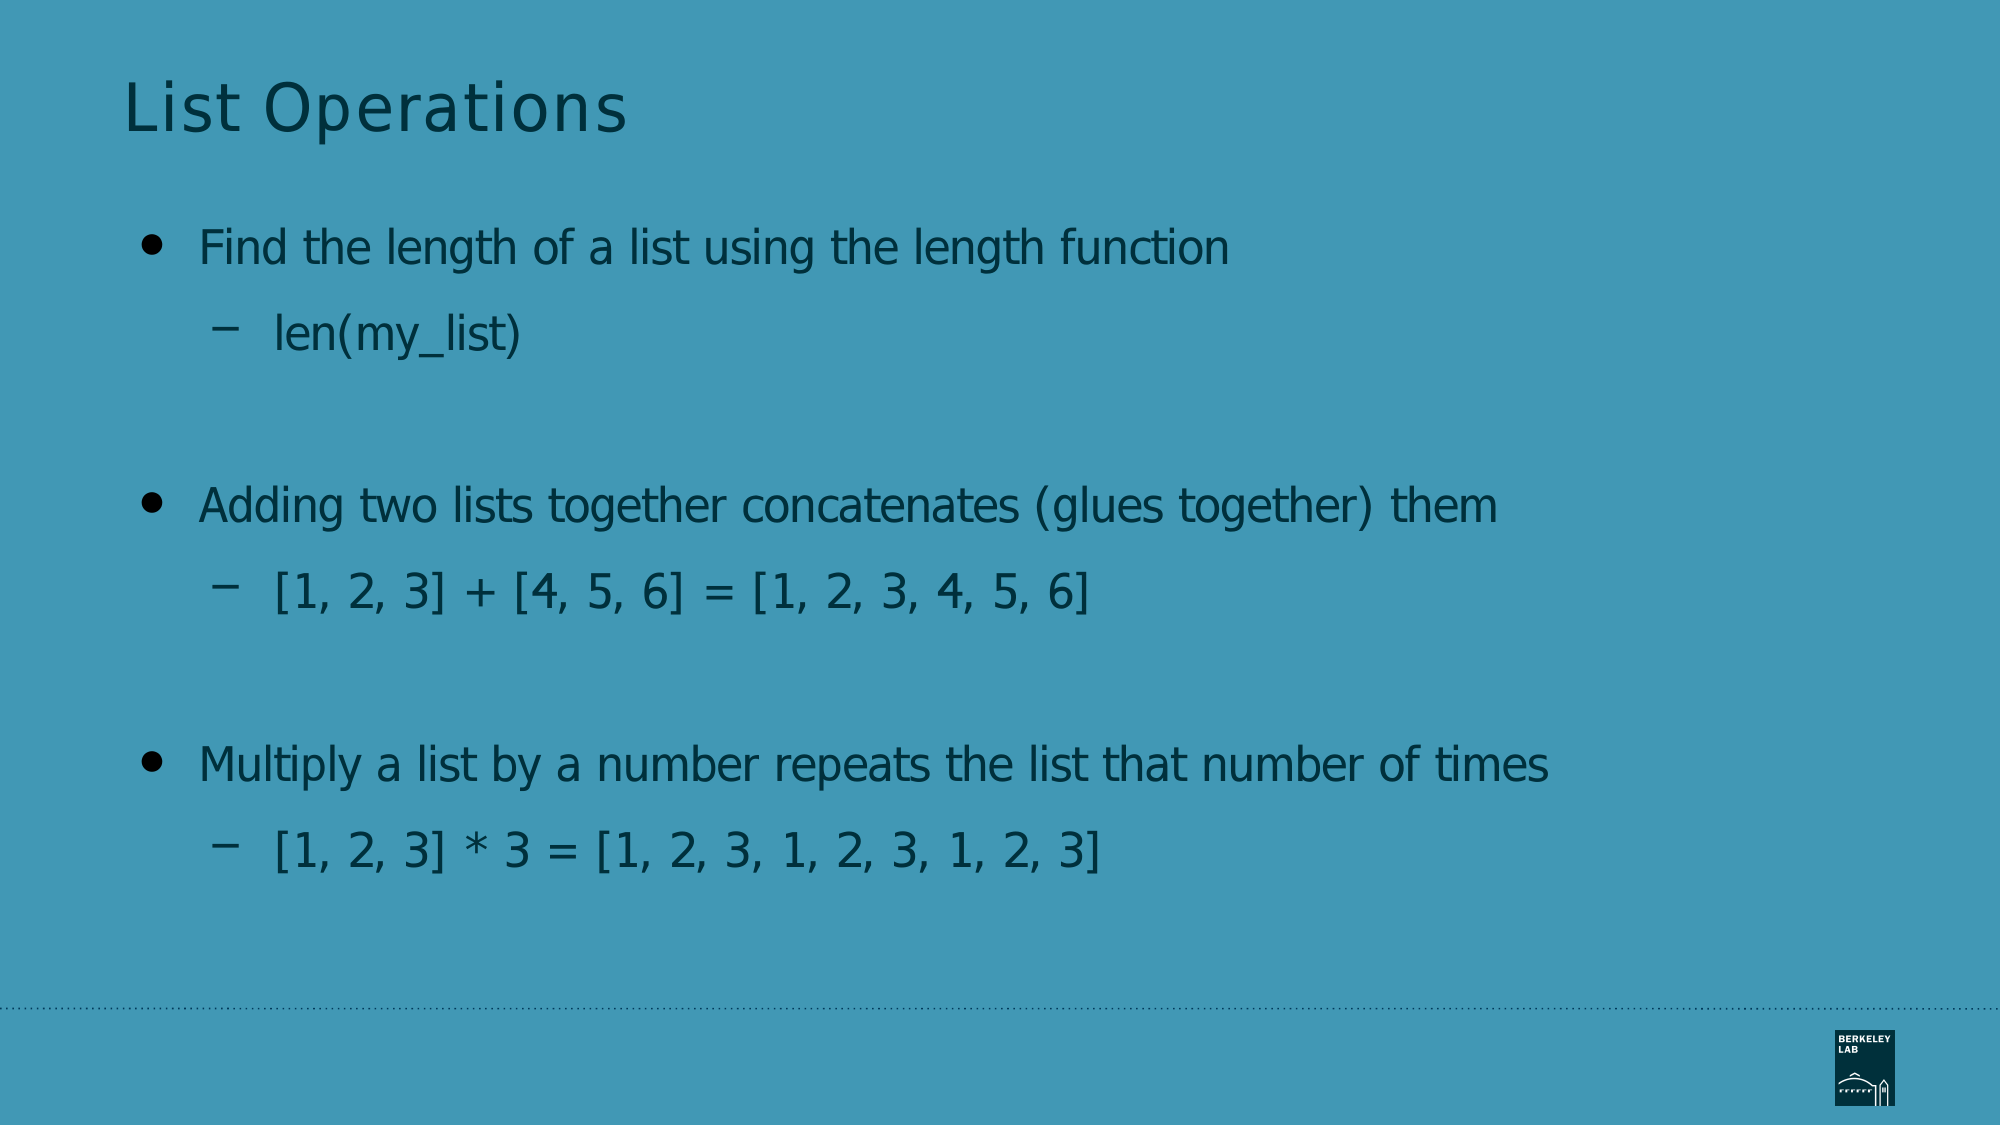

# List Operations
Find the length of a list using the length function
len(my_list)

Adding two lists together concatenates (glues together) them
[1, 2, 3] + [4, 5, 6] = [1, 2, 3, 4, 5, 6]

Multiply a list by a number repeats the list that number of times
[1, 2, 3] * 3 = [1, 2, 3, 1, 2, 3, 1, 2, 3]